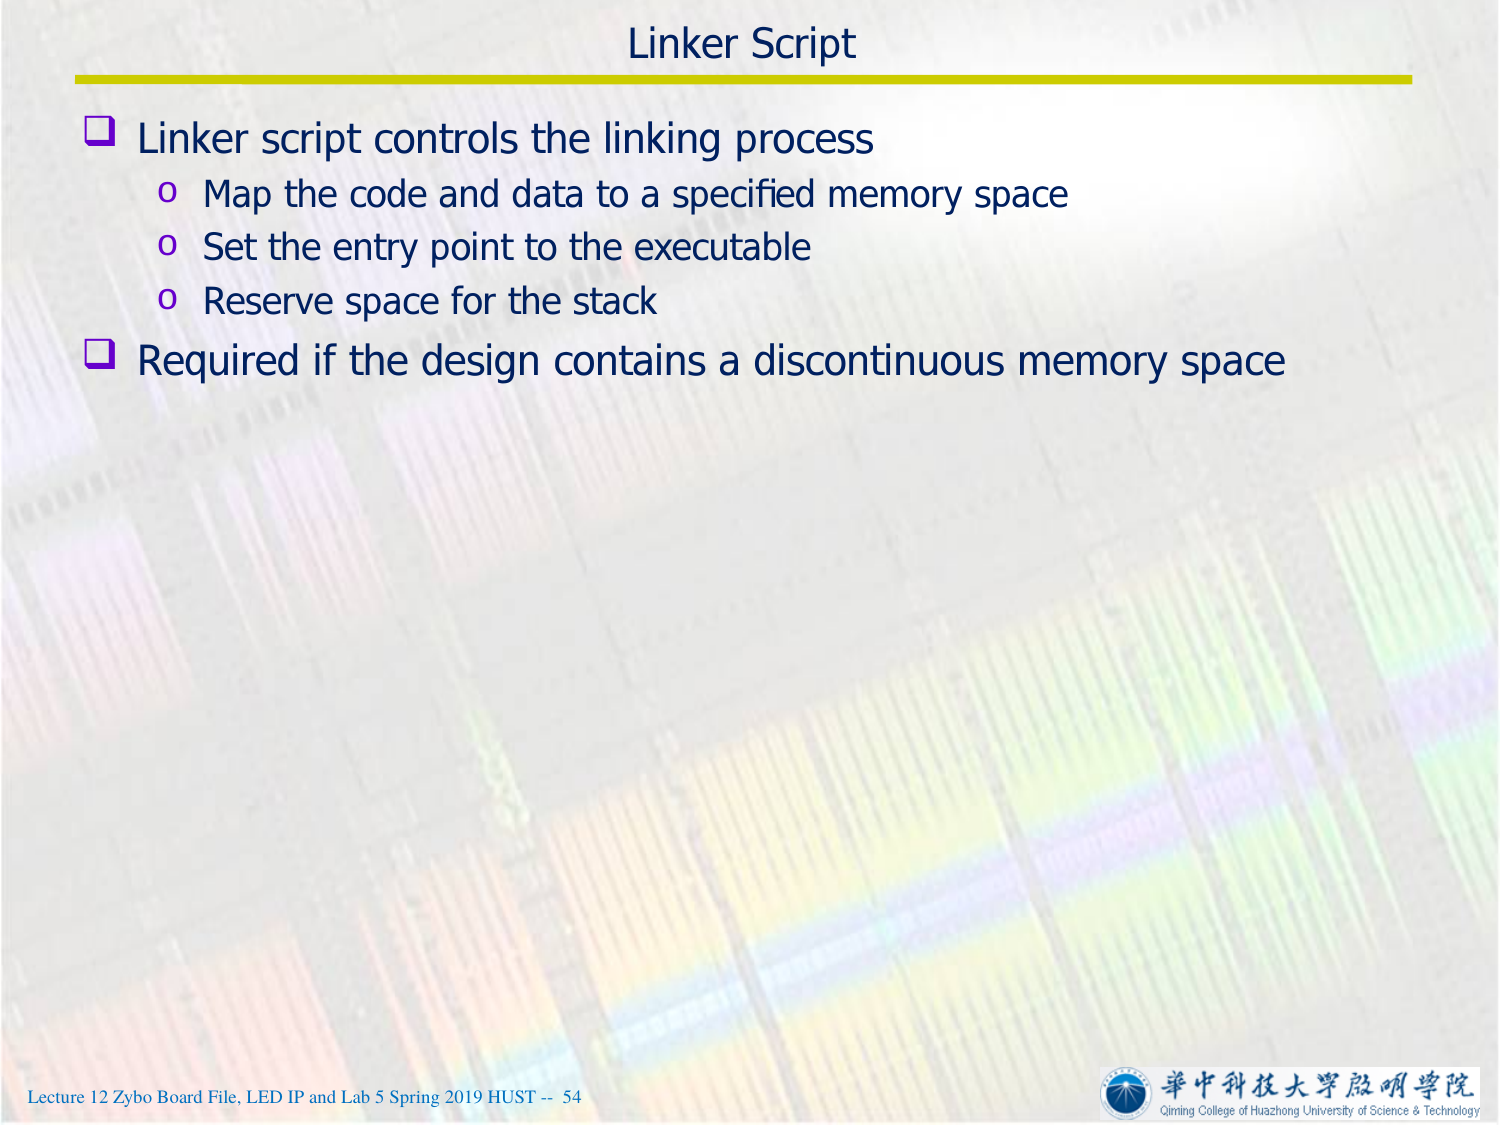

# Linker Script
Linker script controls the linking process
Map the code and data to a specified memory space
Set the entry point to the executable
Reserve space for the stack
Required if the design contains a discontinuous memory space